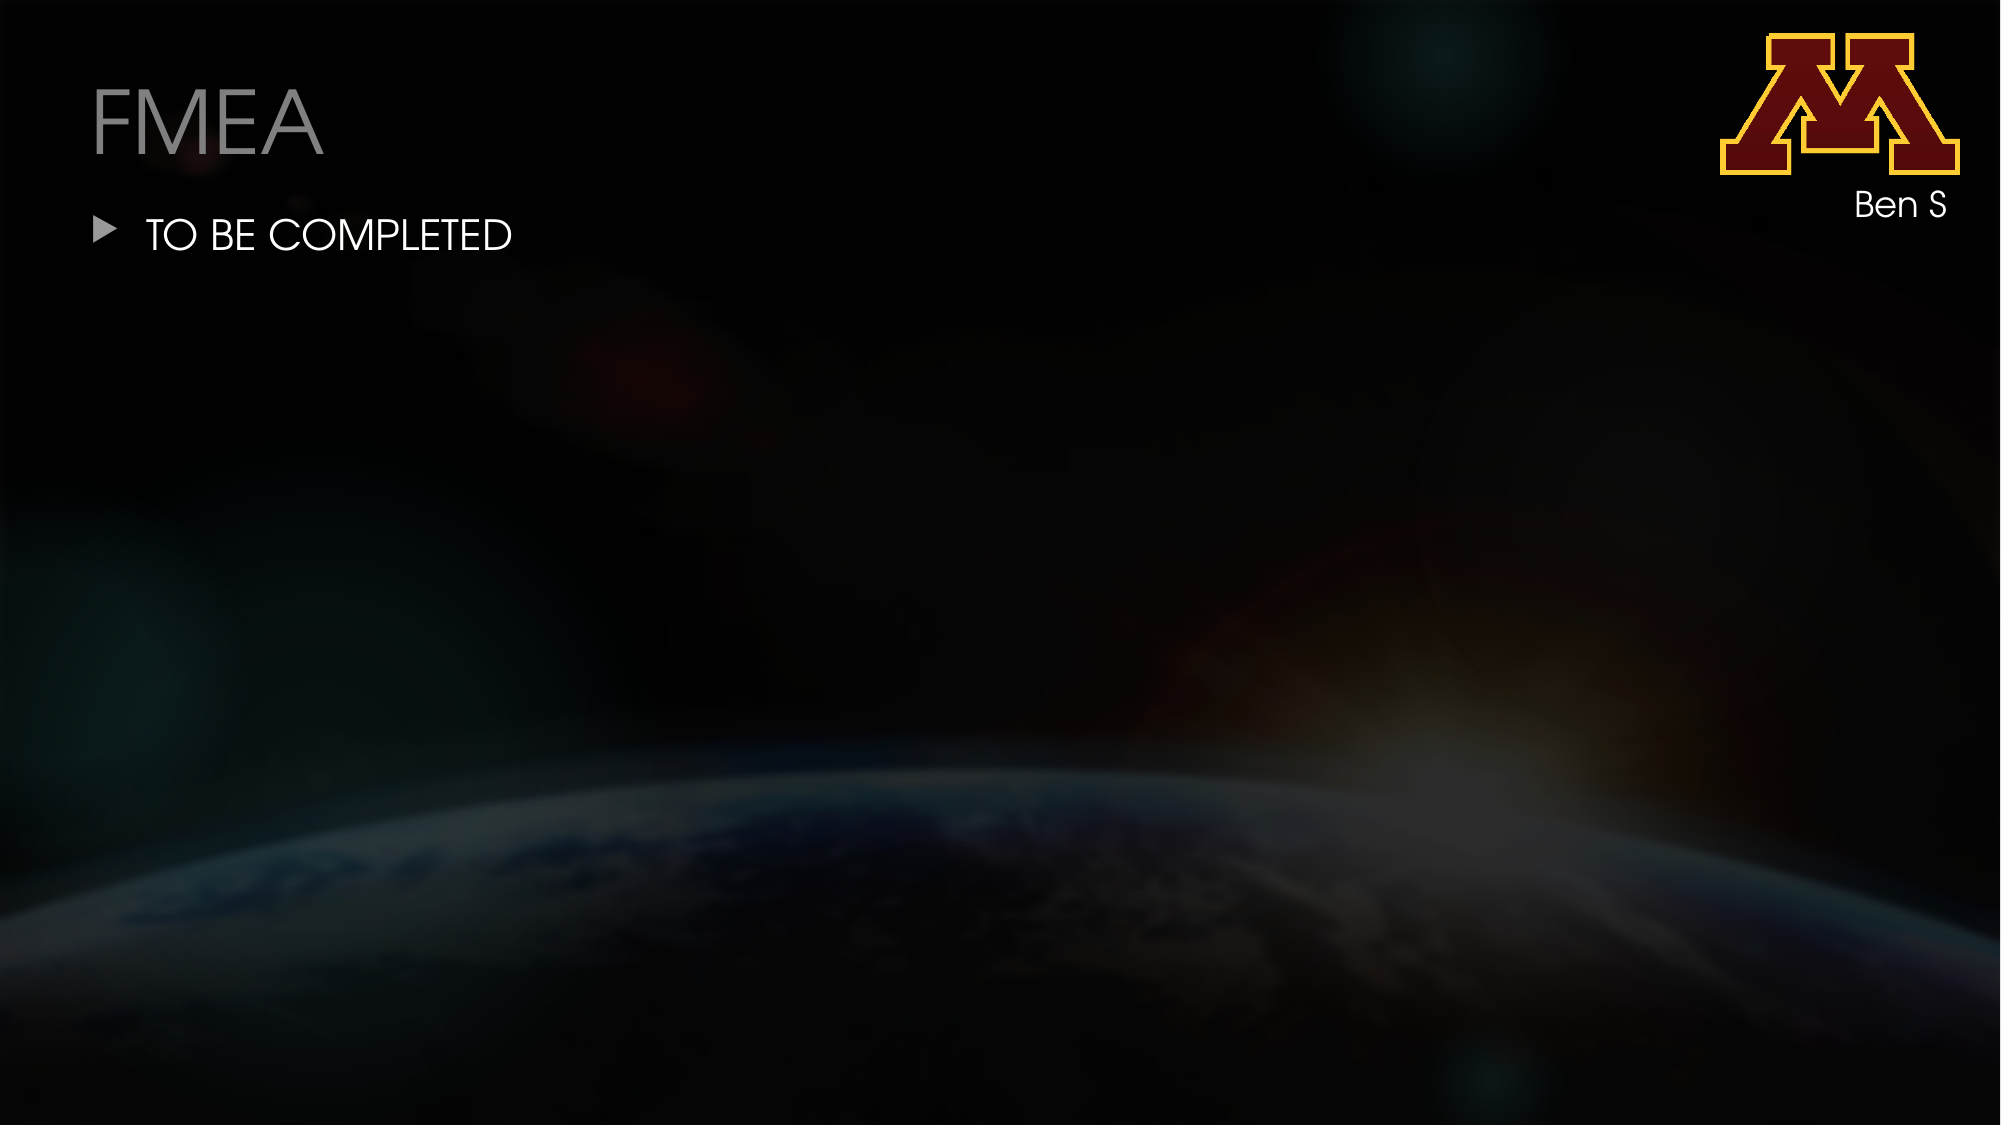

# FMEA
Ben S
TO BE COMPLETED